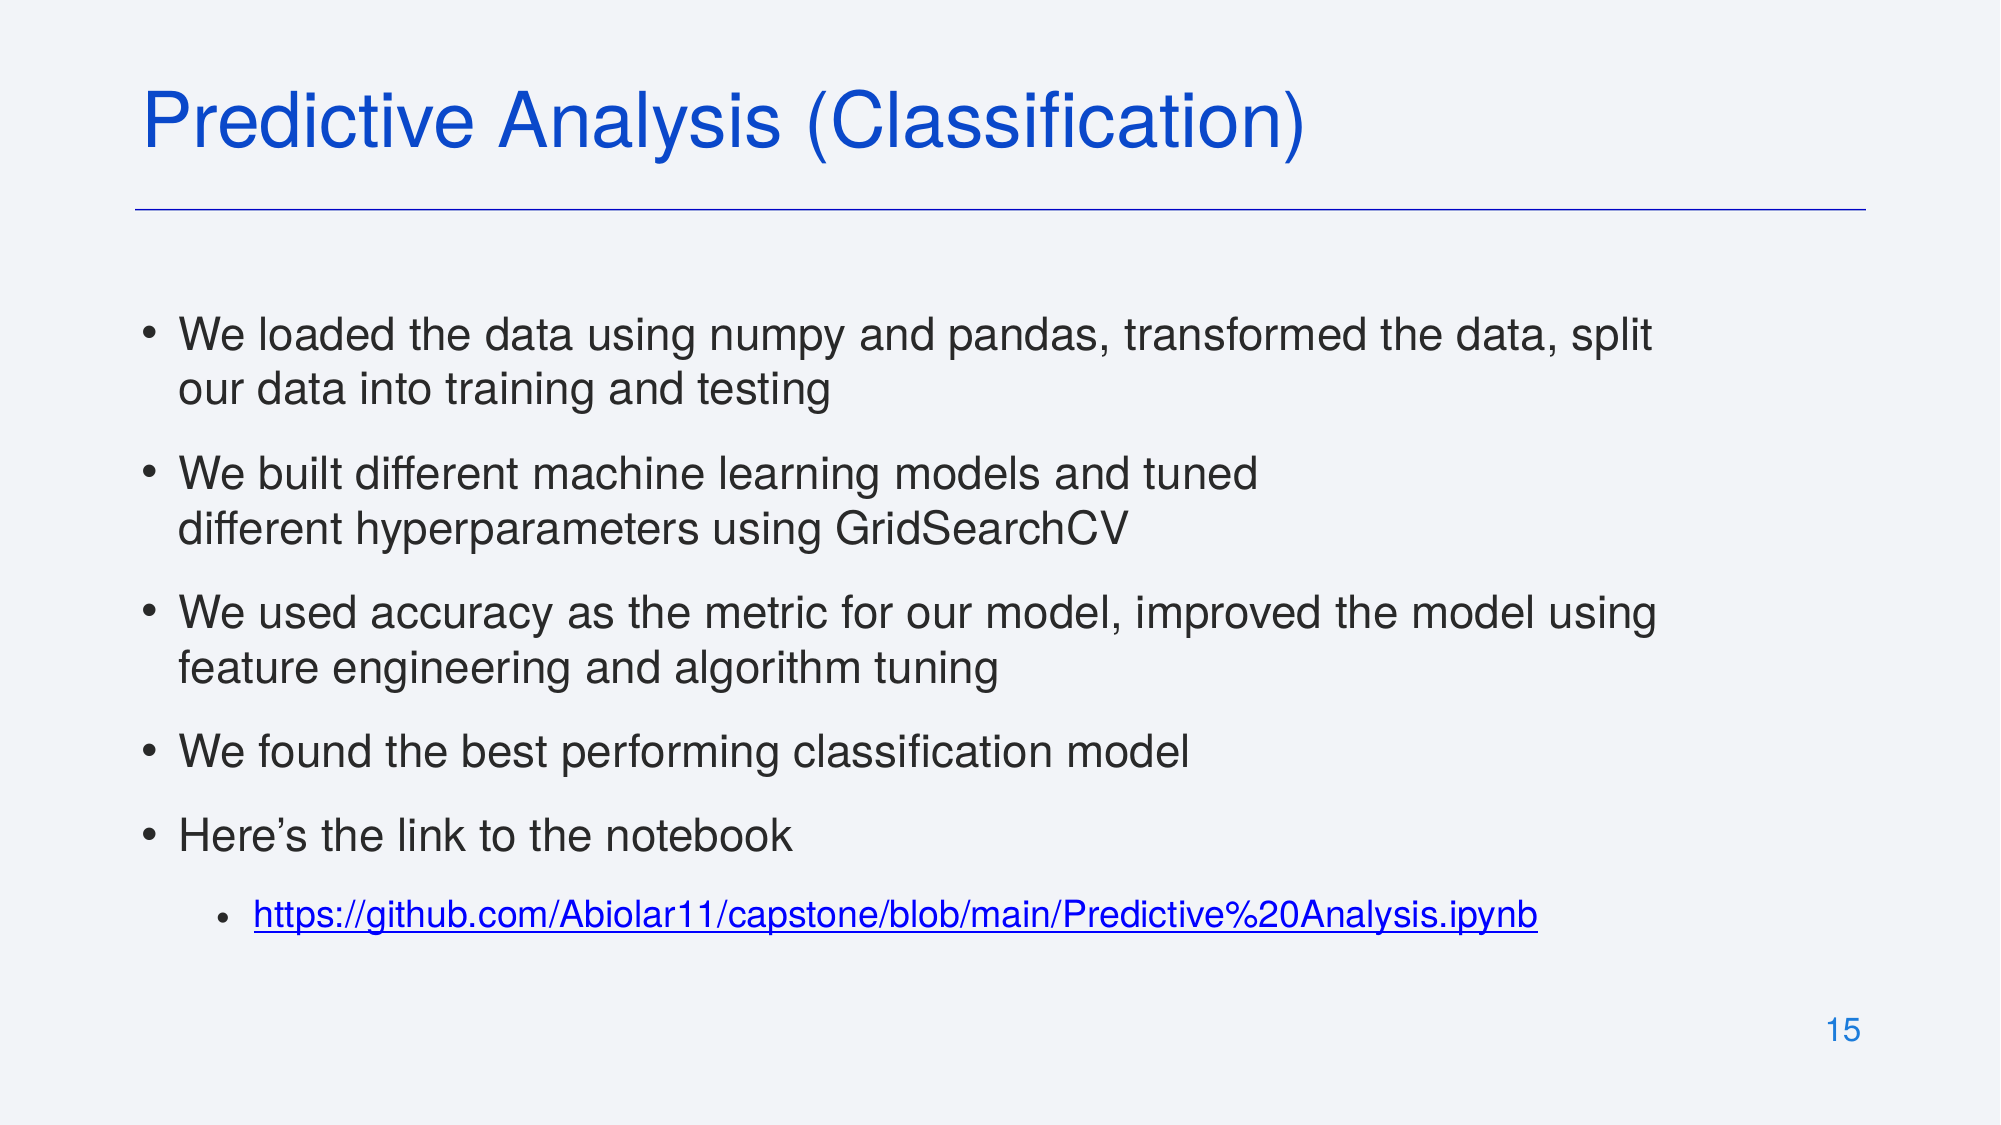

# Predictive Analysis (Classification)
We loaded the data using numpy and pandas, transformed the data, split our data into training and testing
We built different machine learning models and tuned different hyperparameters using GridSearchCV
We used accuracy as the metric for our model, improved the model using
feature engineering and algorithm tuning
We found the best performing classification model
Here’s the link to the notebook
https://github.com/Abiolar11/capstone/blob/main/Predictive%20Analysis.ipynb
15